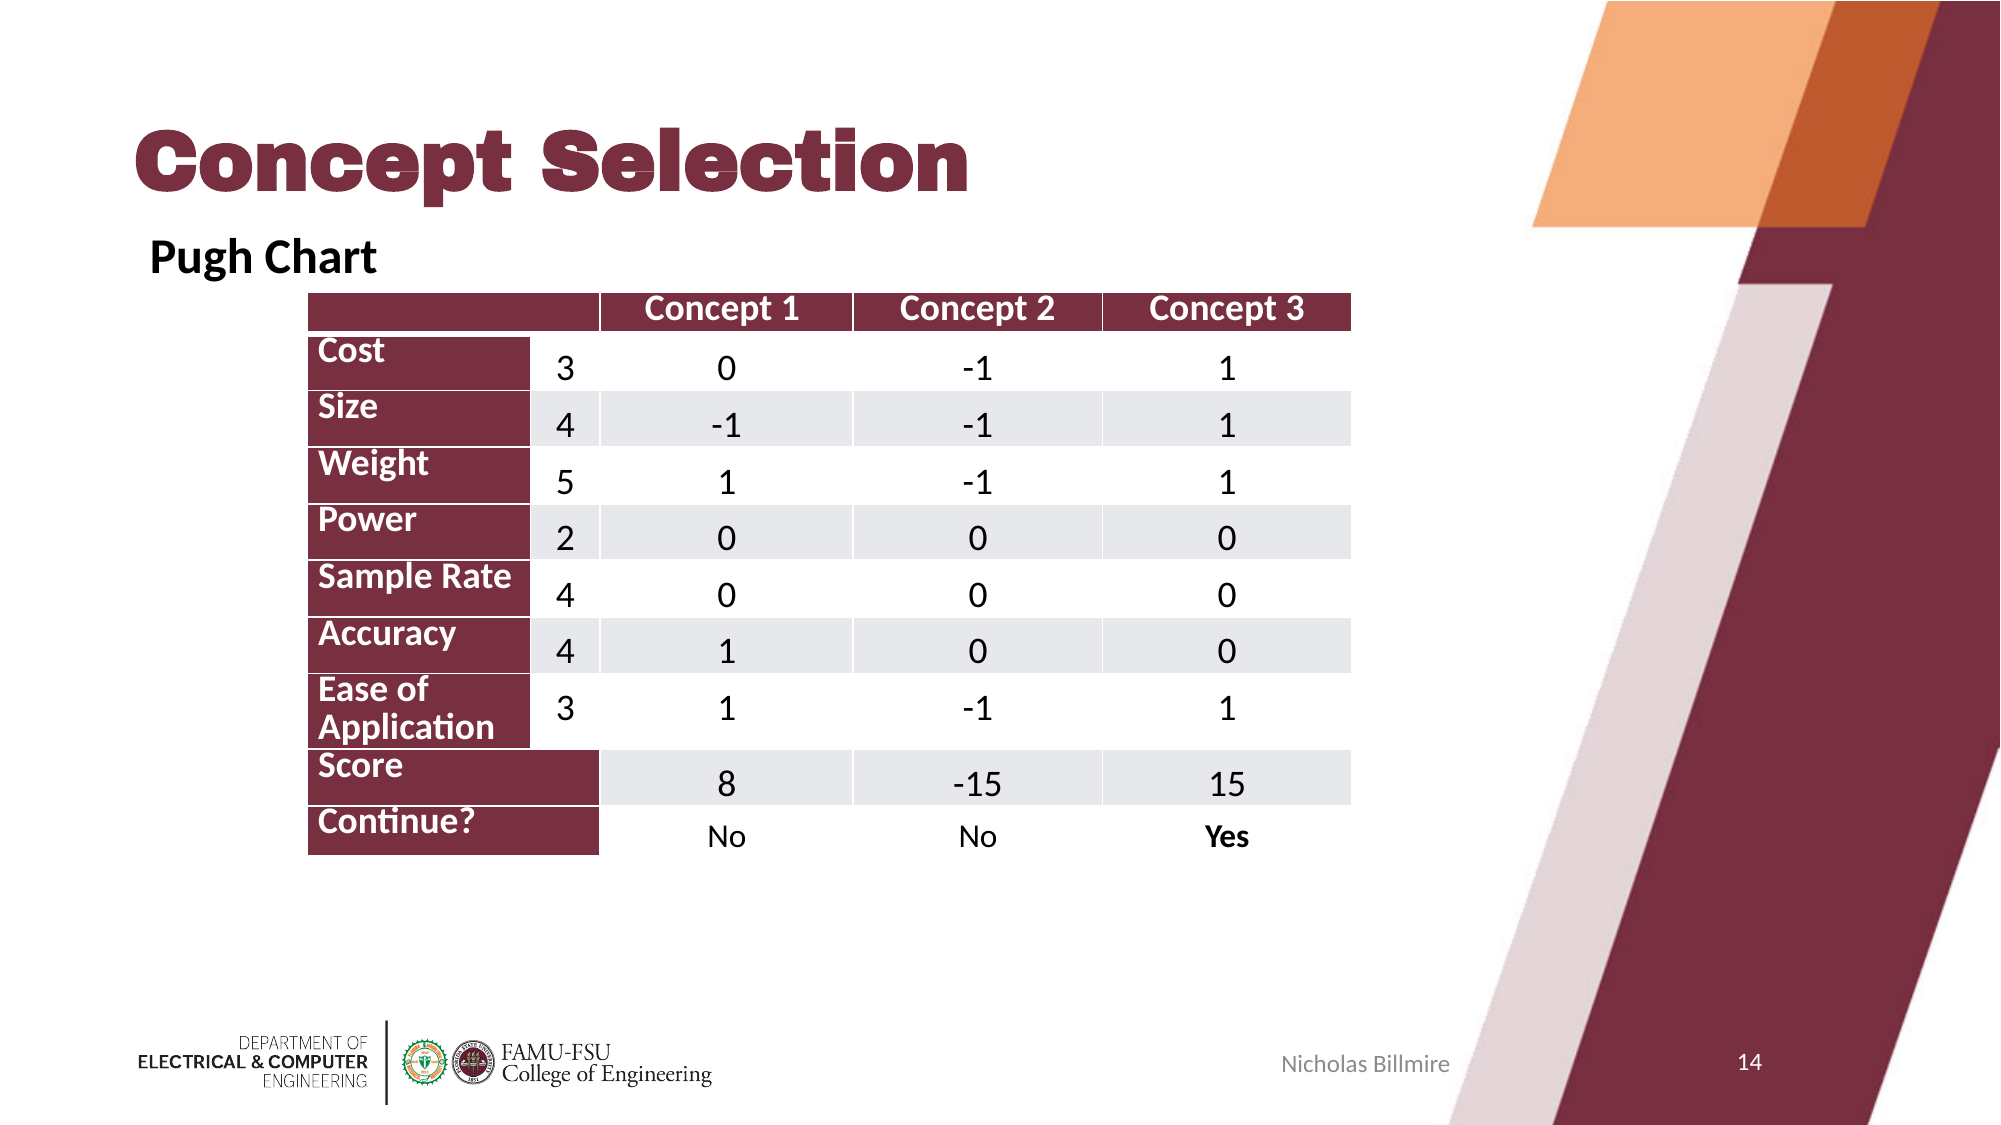

# Concept Selection
Pugh Chart
|  |  | Concept 1 | Concept 2 | Concept 3 |
| --- | --- | --- | --- | --- |
| Cost | 3 | 0 | -1 | 1 |
| Size | 4 | -1 | -1 | 1 |
| Weight | 5 | 1 | -1 | 1 |
| Power | 2 | 0 | 0 | 0 |
| Sample Rate | 4 | 0 | 0 | 0 |
| Accuracy | 4 | 1 | 0 | 0 |
| Ease of Application | 3 | 1 | -1 | 1 |
| Score |  | 8 | -15 | 15 |
| Continue? |  | No | No | Yes |
14
Nicholas Billmire